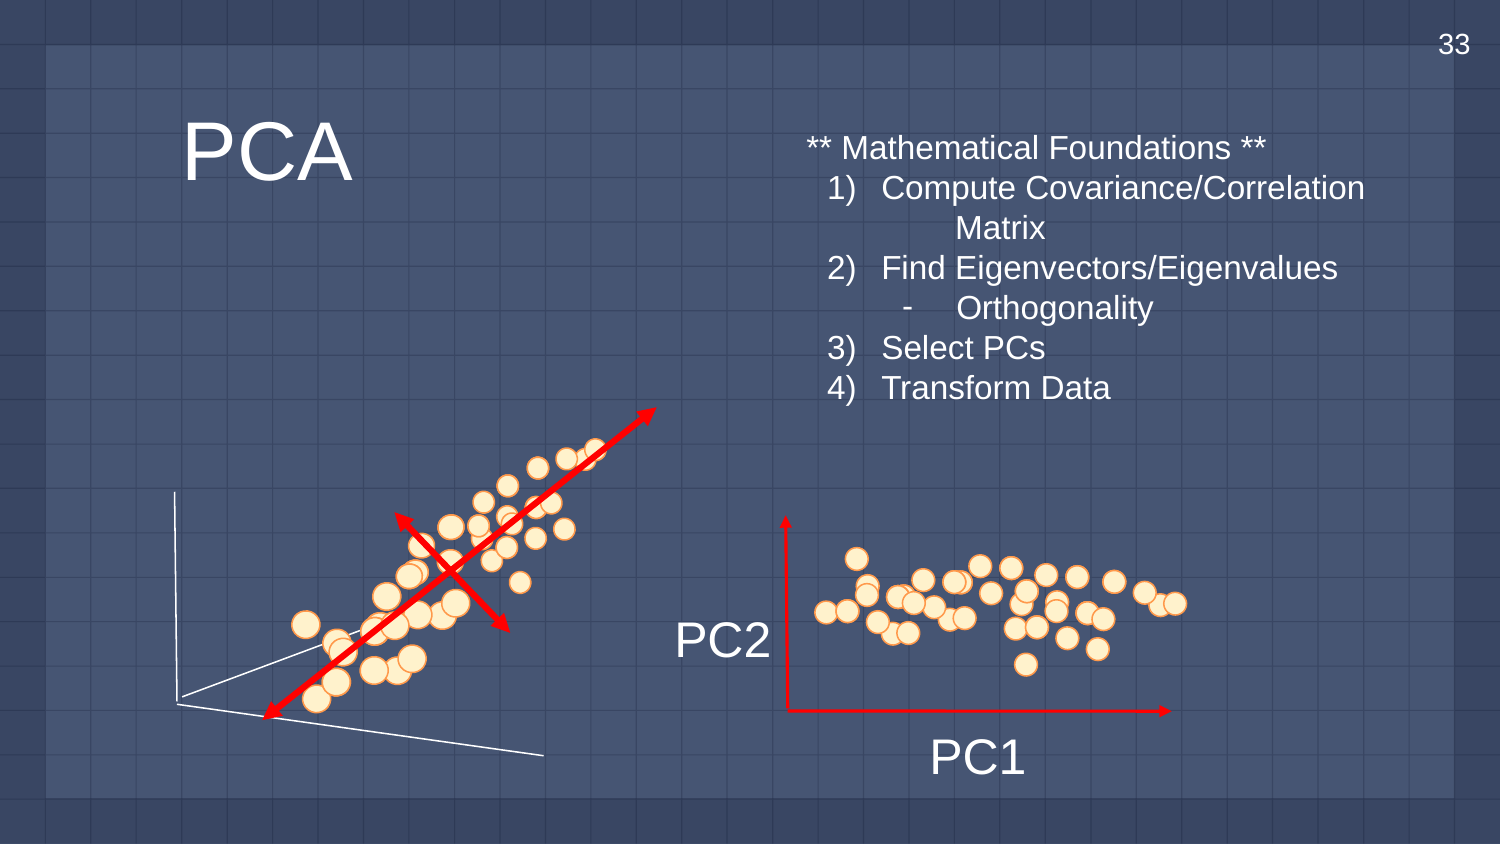

33
PCA
** Mathematical Foundations **
Compute Covariance/Correlation
        Matrix
Find Eigenvectors/Eigenvalues
Orthogonality
Select PCs
Transform Data

PC2

PC1